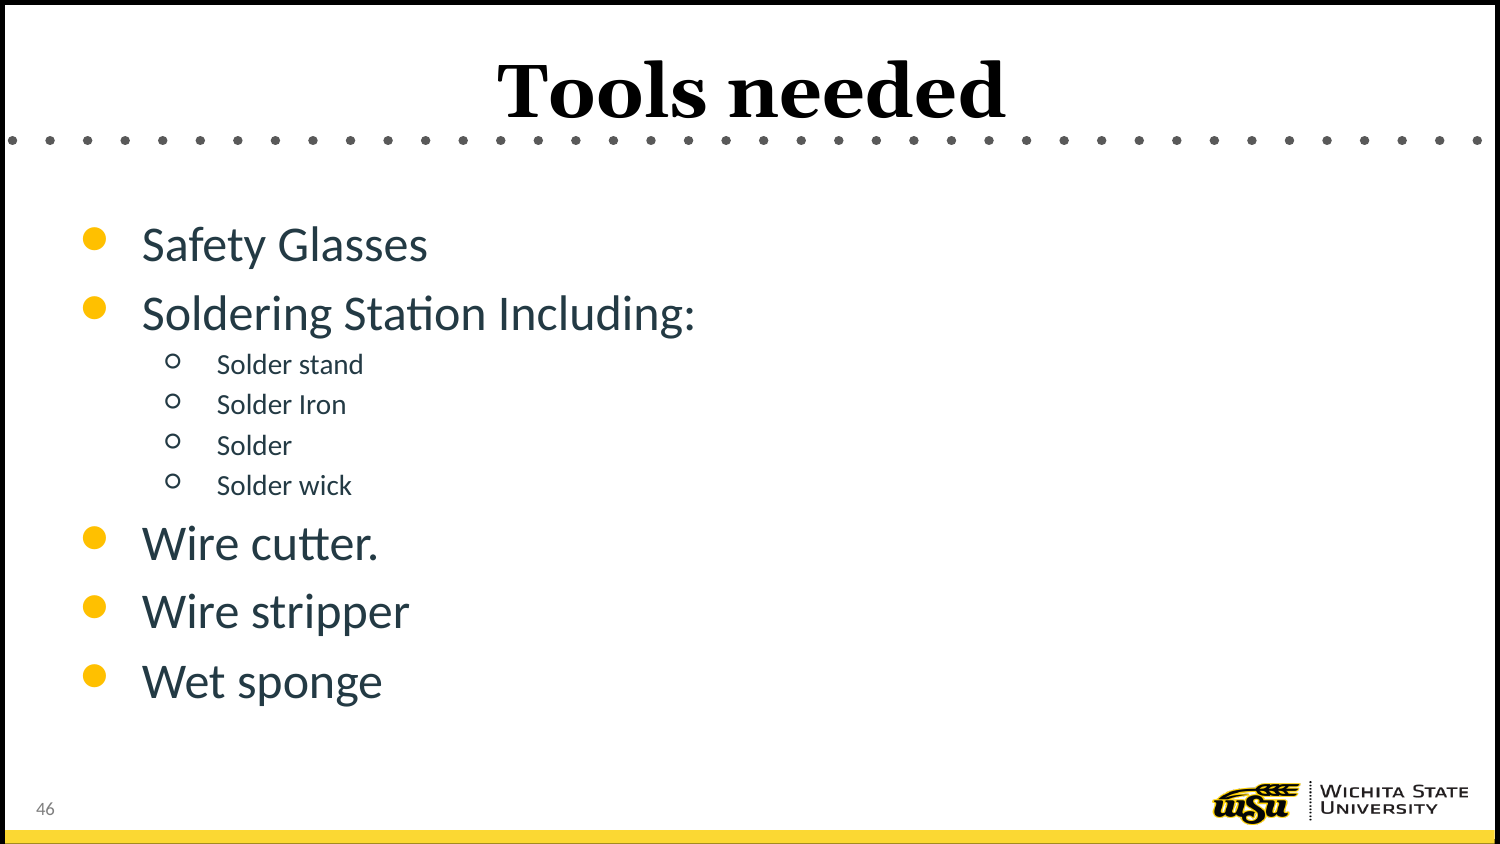

# Tools needed
Safety Glasses
Soldering Station Including:
Solder stand
Solder Iron
Solder
Solder wick
Wire cutter.
Wire stripper
Wet sponge